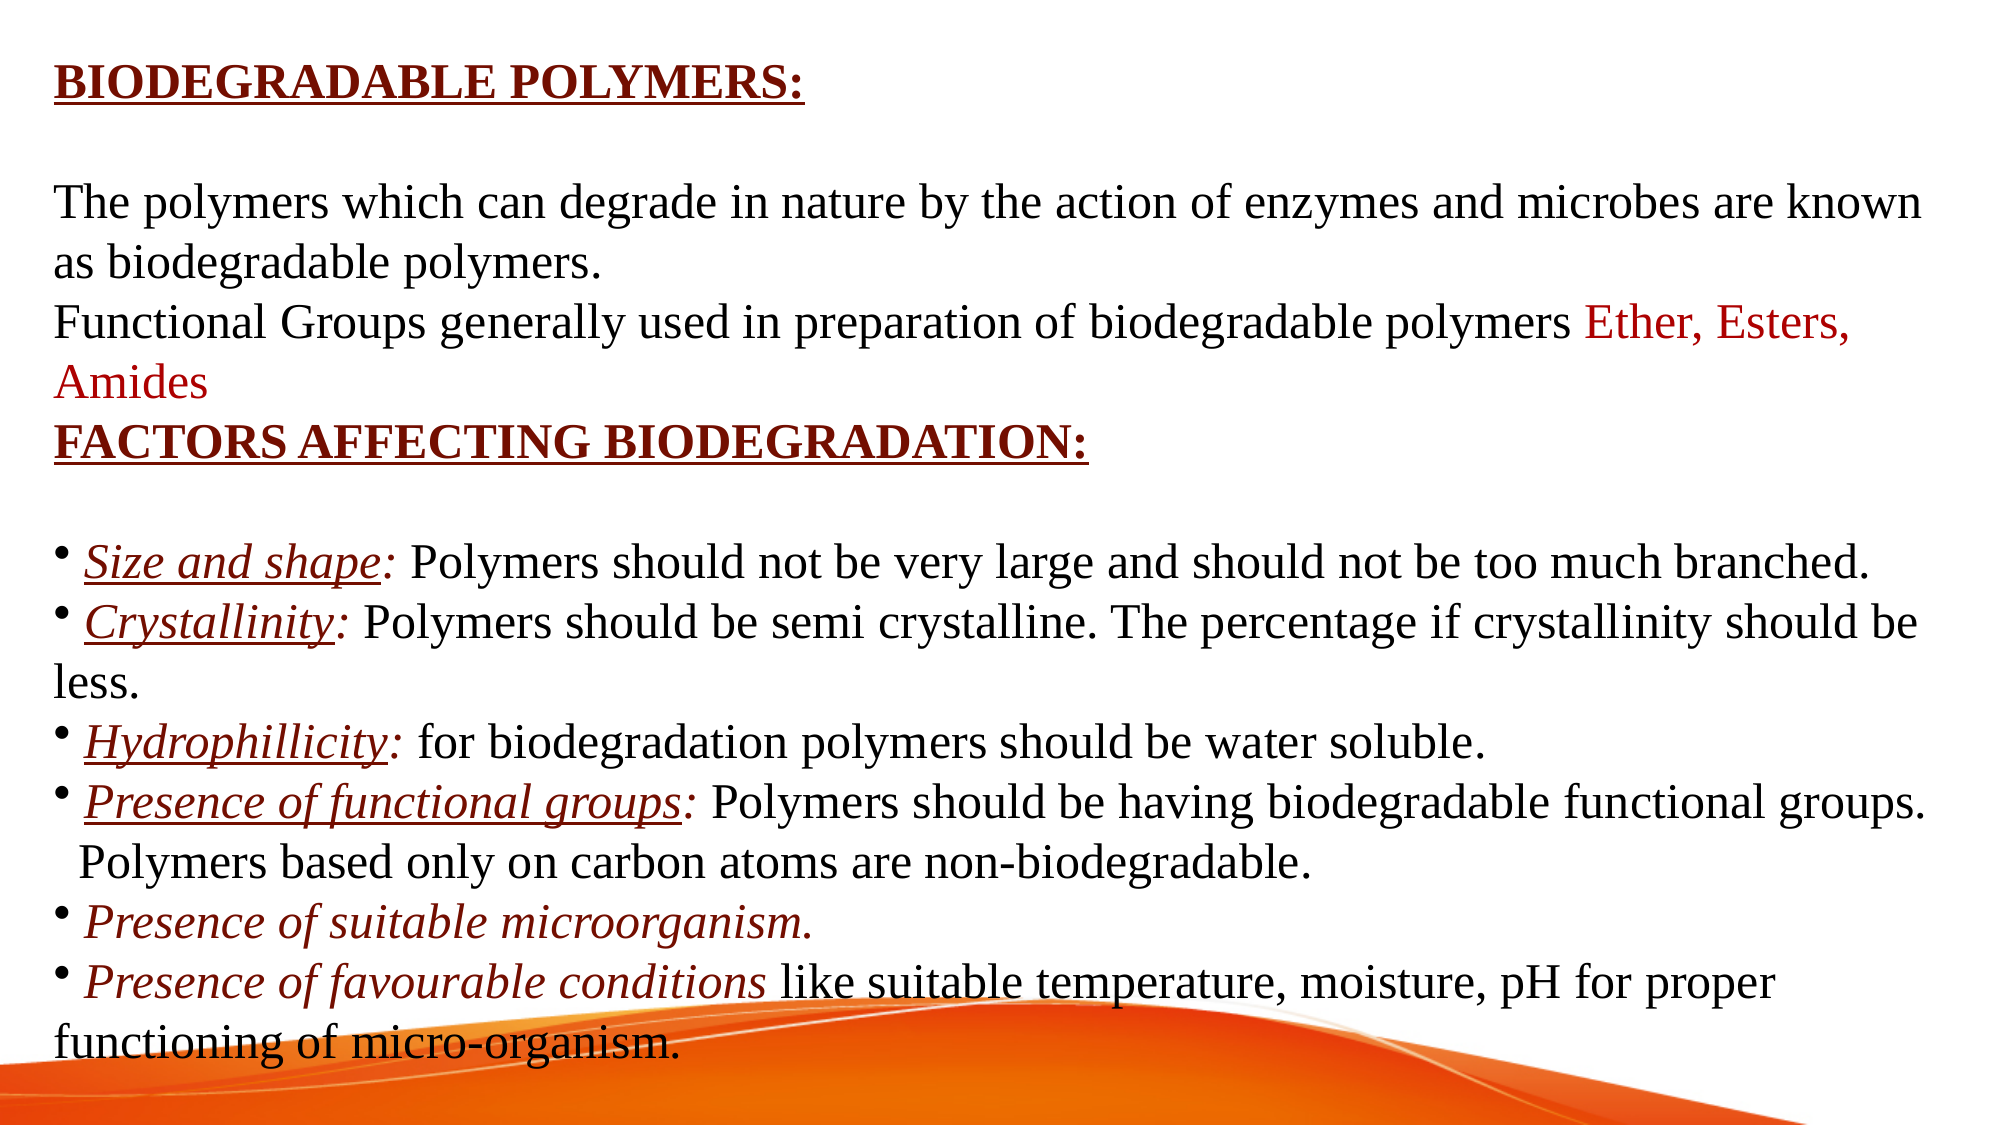

BIODEGRADABLE POLYMERS:

The polymers which can degrade in nature by the action of enzymes and microbes are known as biodegradable polymers.
Functional Groups generally used in preparation of biodegradable polymers Ether, Esters, Amides
FACTORS AFFECTING BIODEGRADATION:

 Size and shape: Polymers should not be very large and should not be too much branched.
 Crystallinity: Polymers should be semi crystalline. The percentage if crystallinity should be less.
 Hydrophillicity: for biodegradation polymers should be water soluble.
 Presence of functional groups: Polymers should be having biodegradable functional groups.     Polymers based only on carbon atoms are non-biodegradable.
 Presence of suitable microorganism.
 Presence of favourable conditions like suitable temperature, moisture, pH for proper functioning of micro-organism.